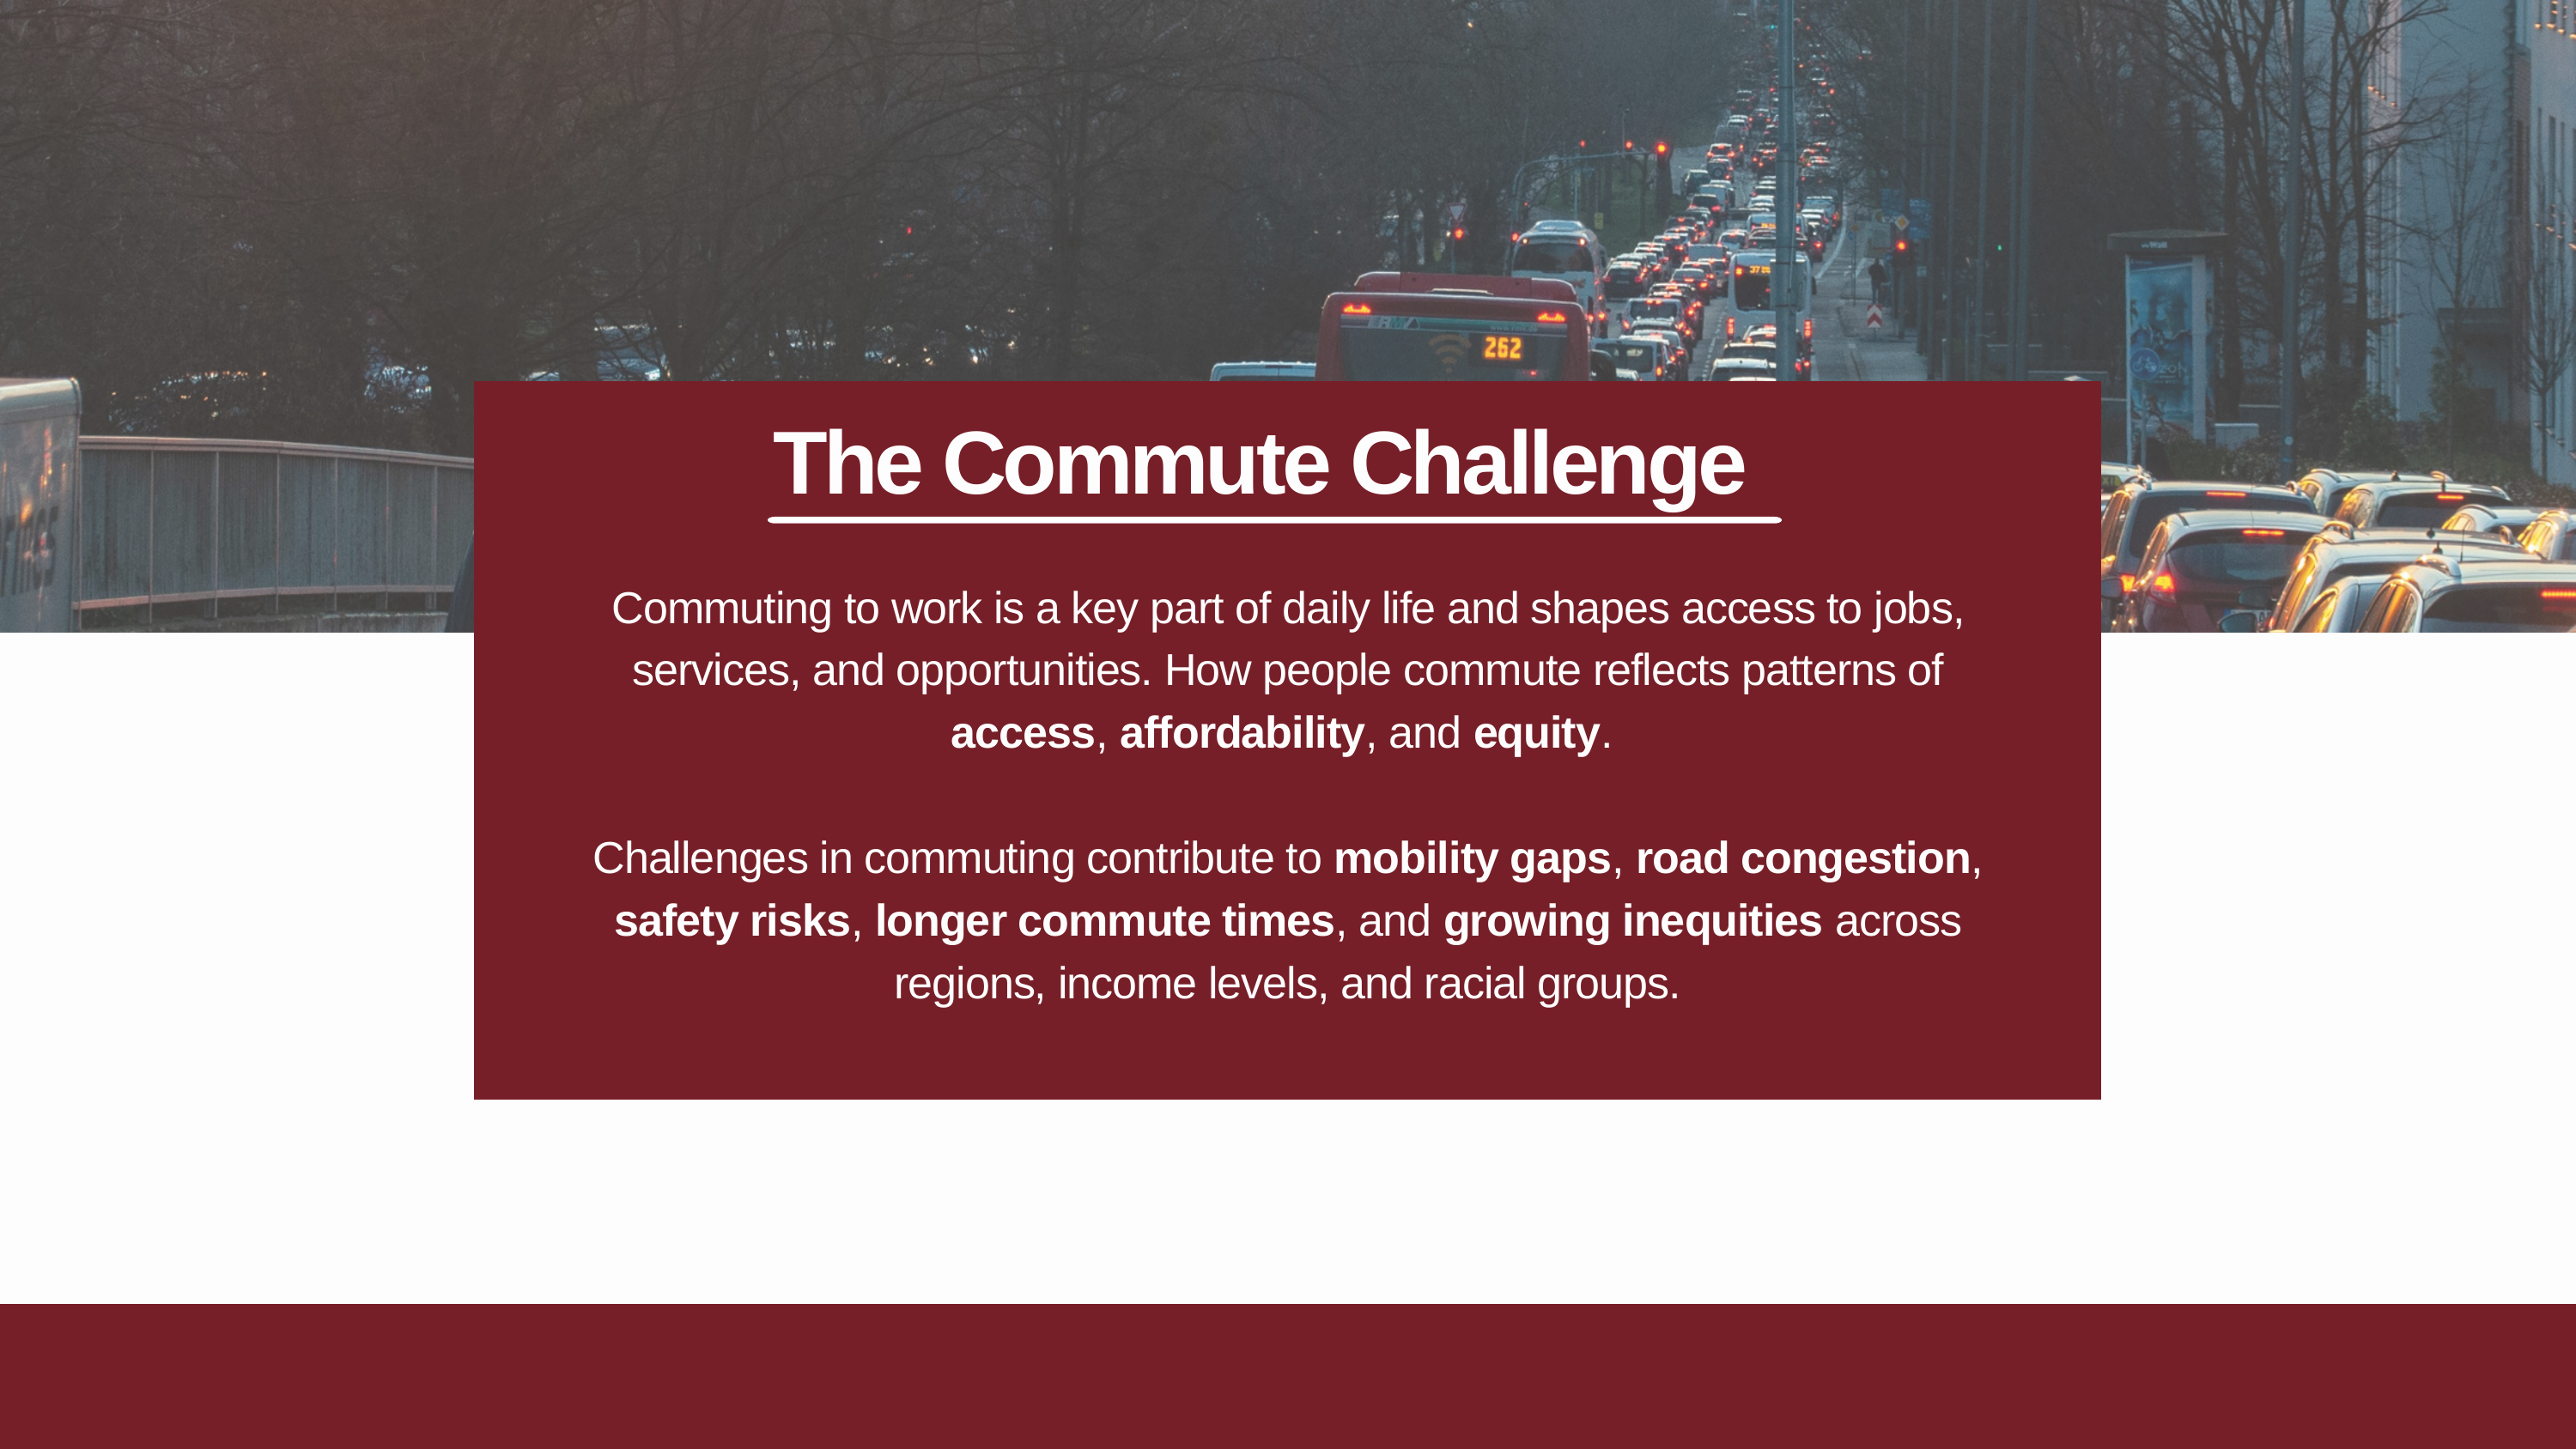

Introduction
The Commute Challenge

Commuting to work is a key part of daily life and shapes access to jobs, services, and opportunities. How people commute reflects patterns of access, affordability, and equity.

Challenges in commuting contribute to mobility gaps, road congestion, safety risks, longer commute times, and growing inequities across regions, income levels, and racial groups.